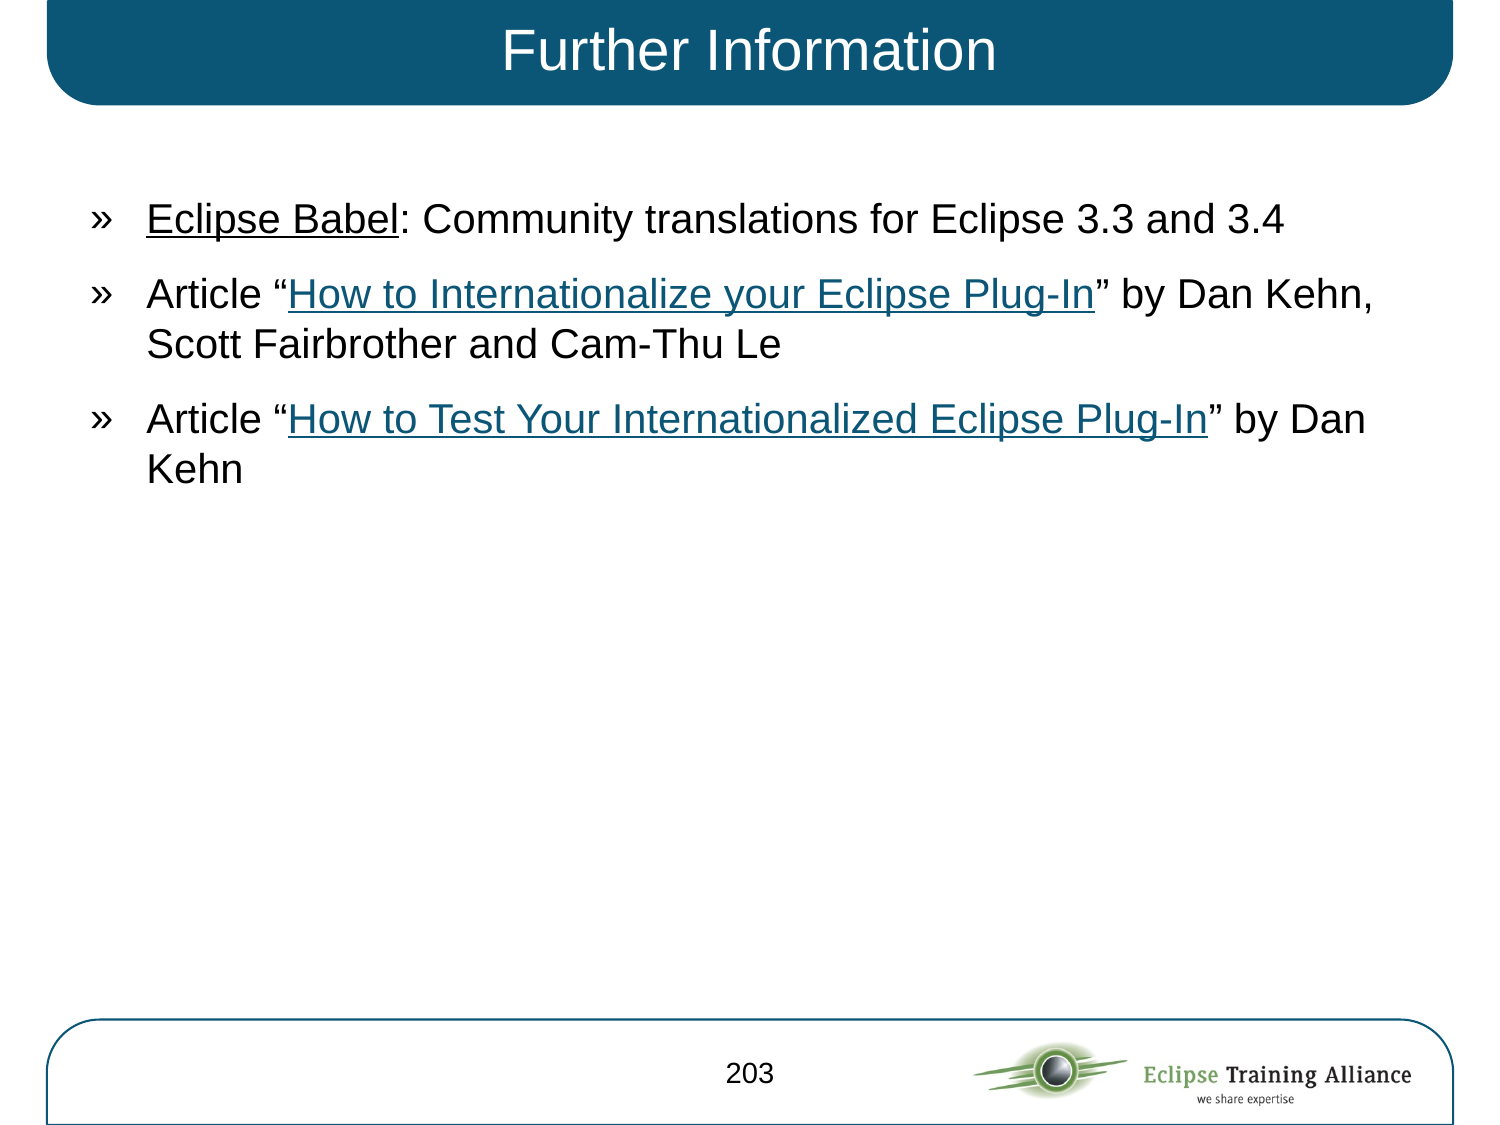

# Further Information
Eclipse Babel: Community translations for Eclipse 3.3 and 3.4
Article “How to Internationalize your Eclipse Plug-In” by Dan Kehn, Scott Fairbrother and Cam-Thu Le
Article “How to Test Your Internationalized Eclipse Plug-In” by Dan Kehn